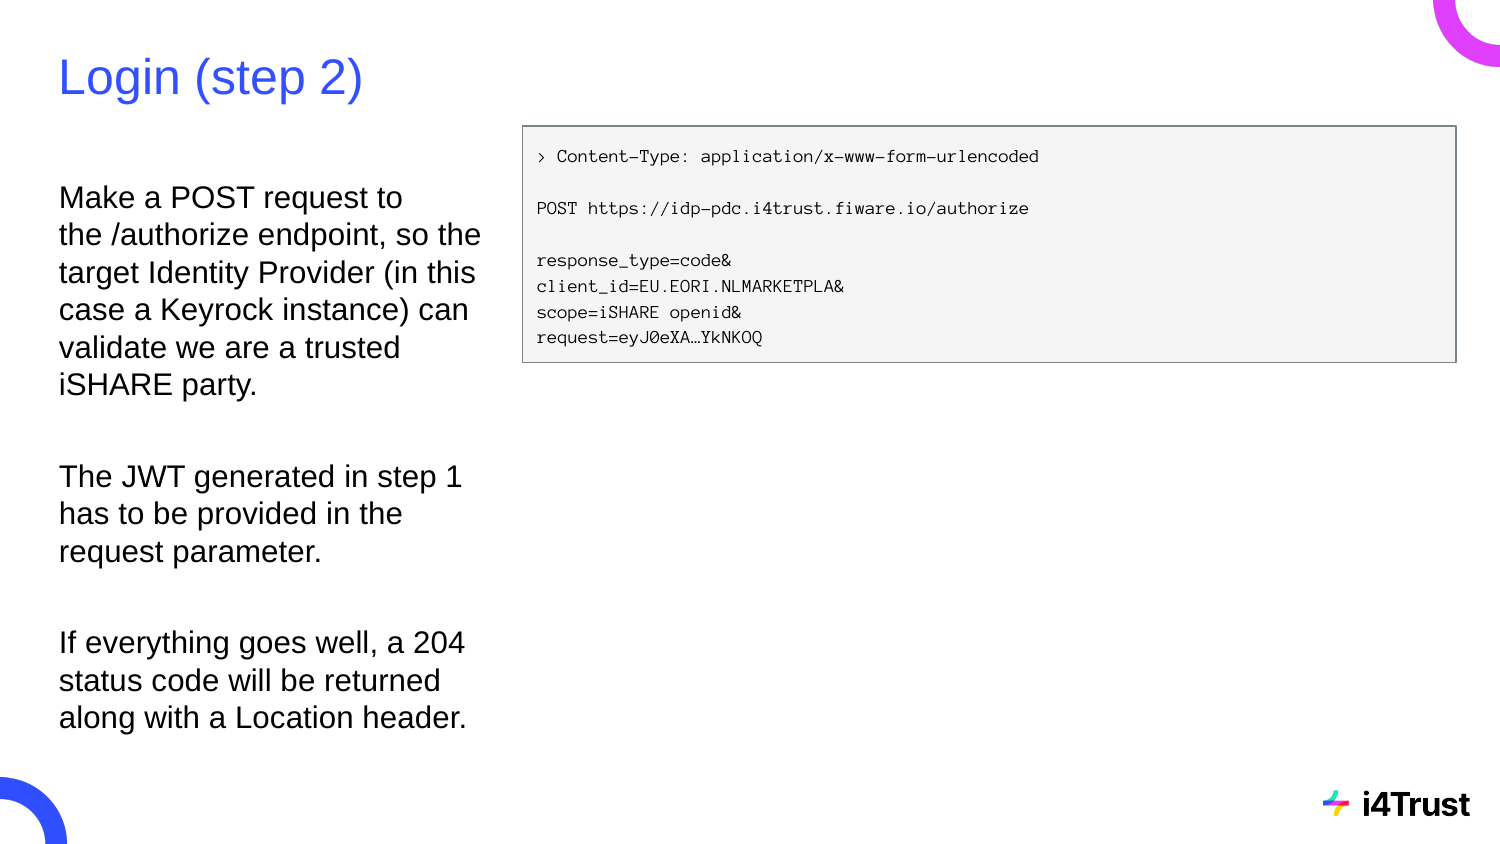

# Login (step 2)
> Content-Type: application/x-www-form-urlencoded

POST https://idp-pdc.i4trust.fiware.io/authorize

response_type=code&
client_id=EU.EORI.NLMARKETPLA&
scope=iSHARE openid&
request=eyJ0eXA…YkNKOQ
Make a POST request to the /authorize endpoint, so the target Identity Provider (in this case a Keyrock instance) can validate we are a trusted iSHARE party.

The JWT generated in step 1 has to be provided in the request parameter.

If everything goes well, a 204 status code will be returned along with a Location header.